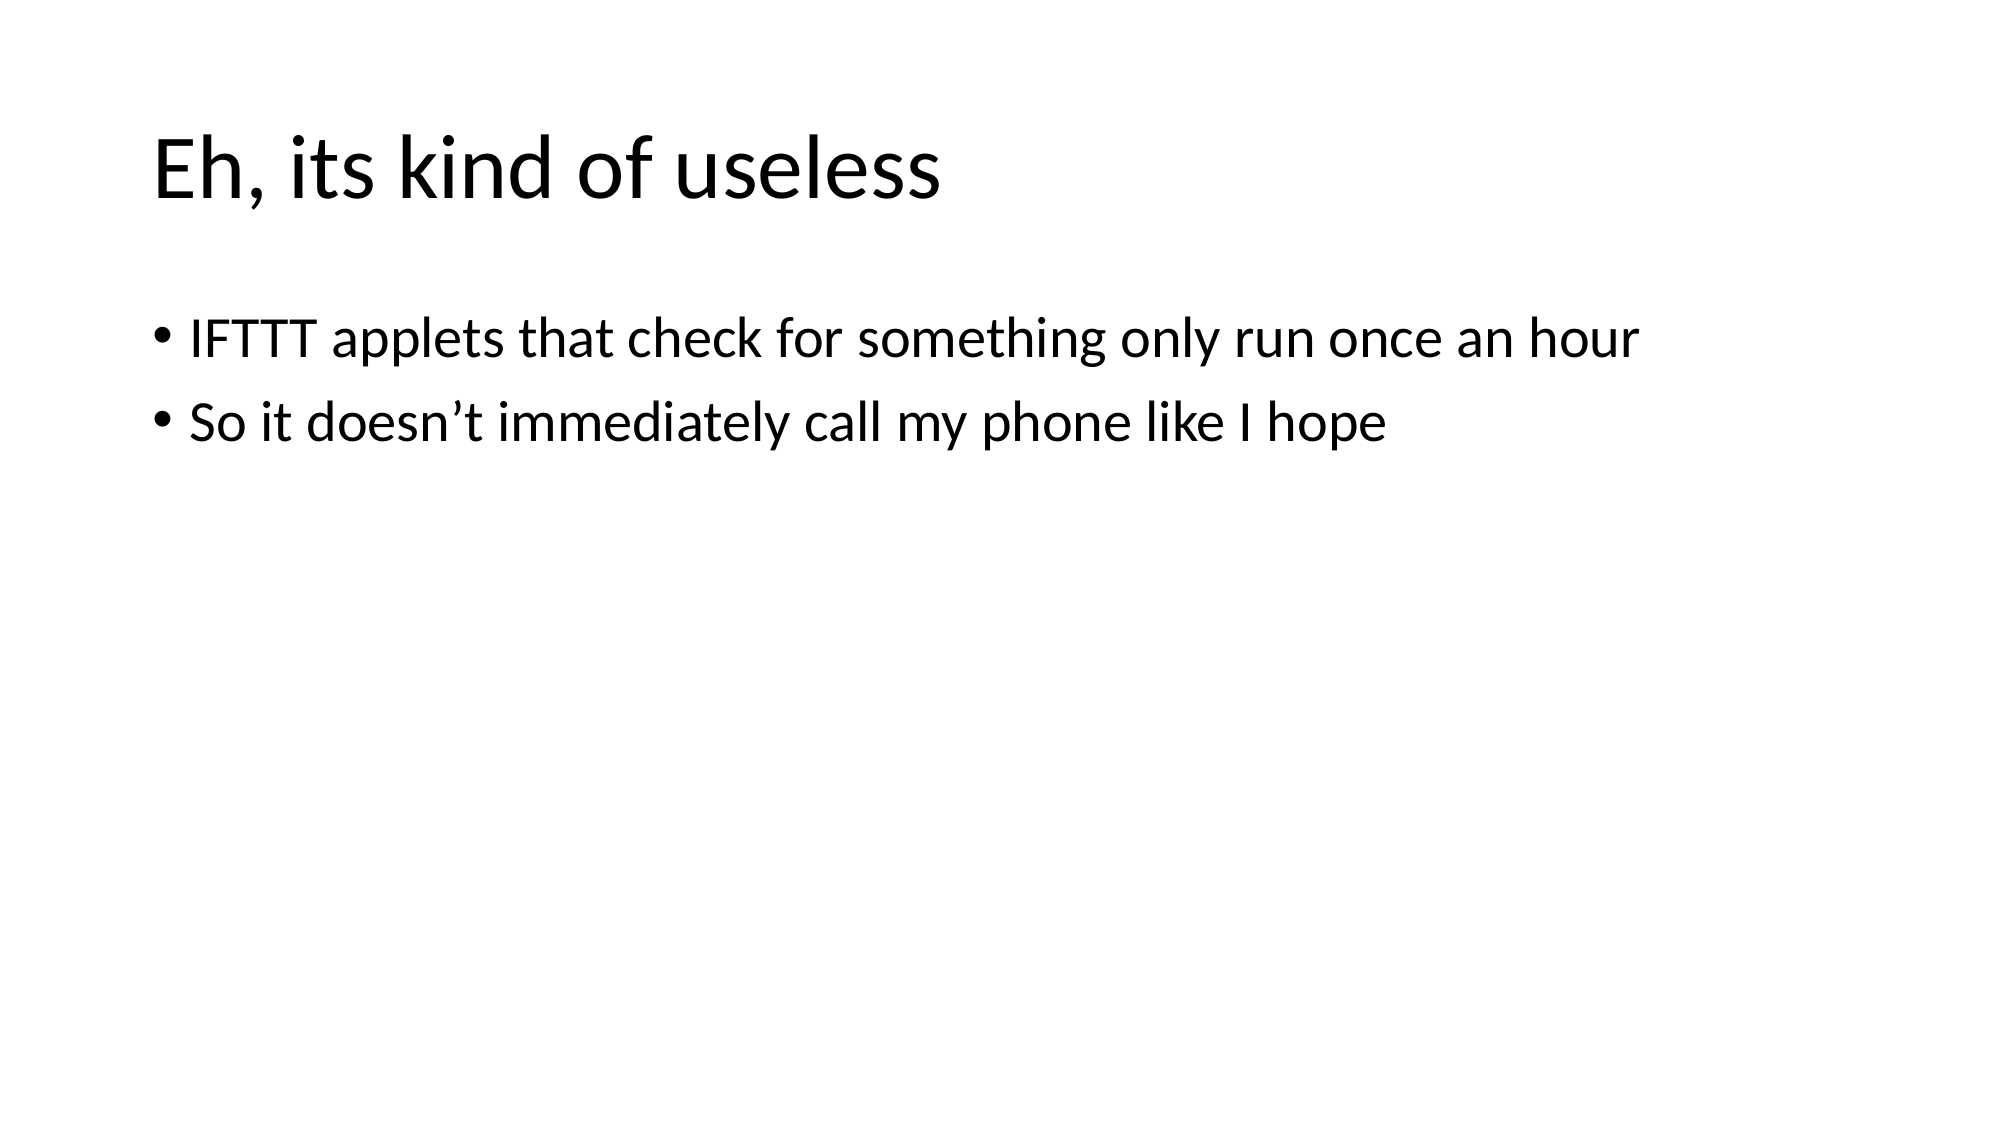

# Eh, its kind of useless
IFTTT applets that check for something only run once an hour
So it doesn’t immediately call my phone like I hope